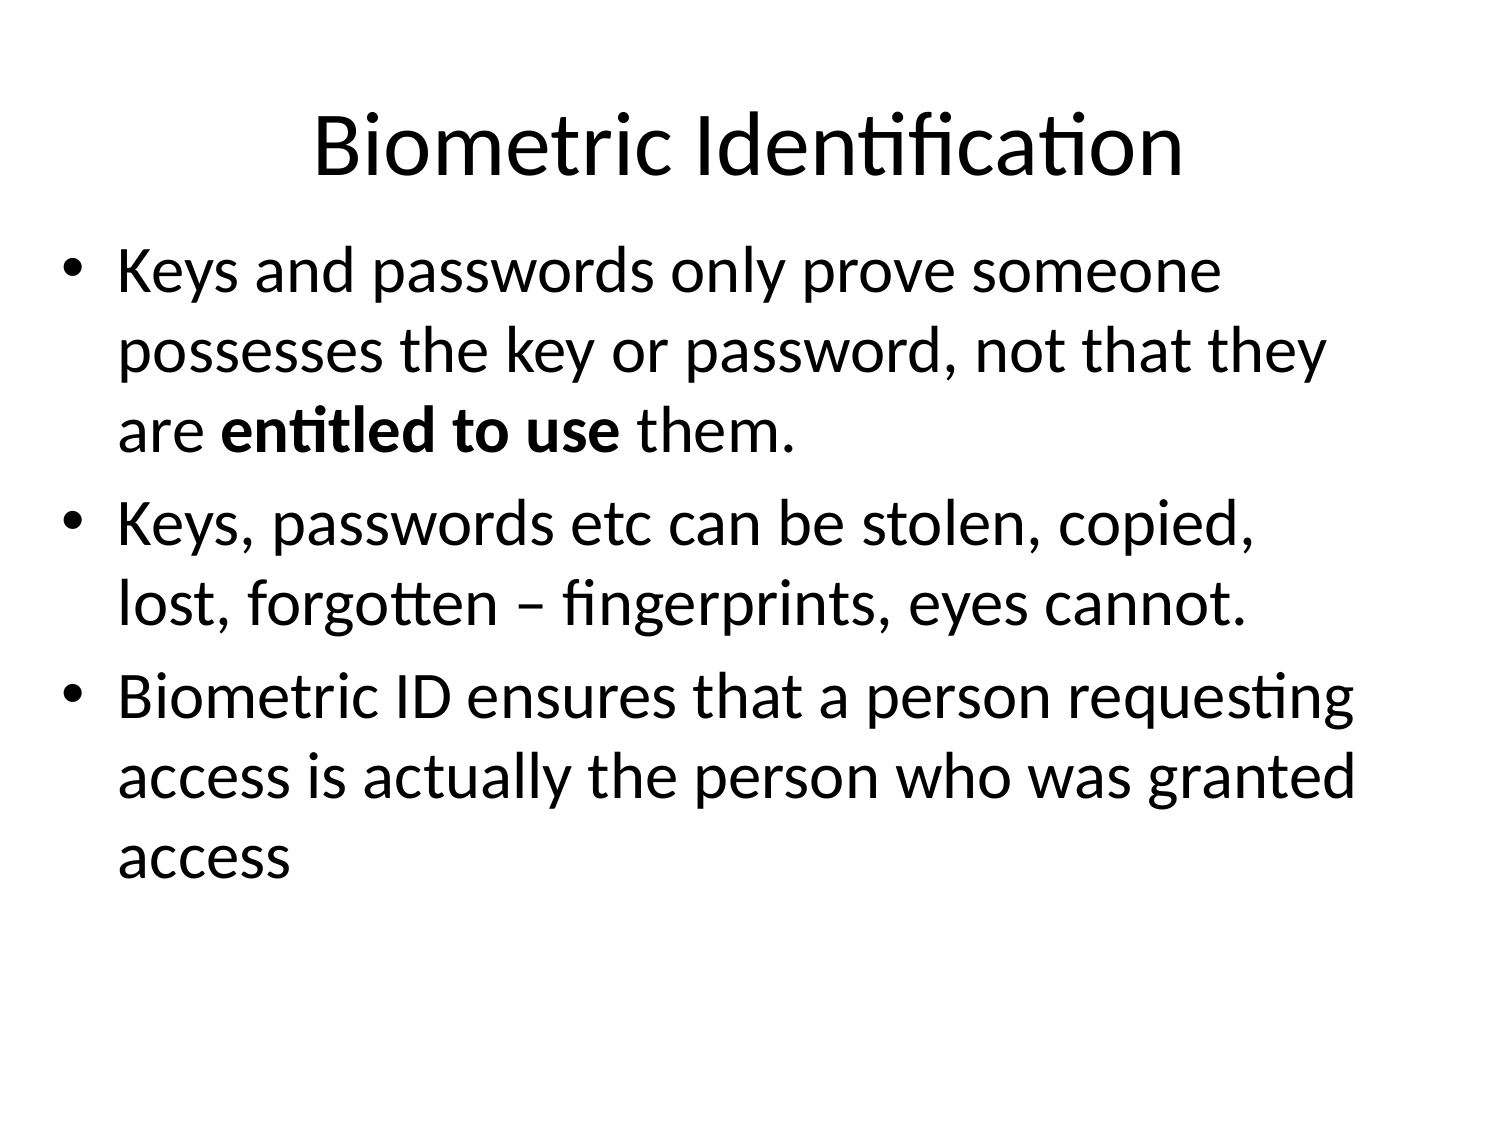

# Biometric Identification
Keys and passwords only prove someone possesses the key or password, not that they are entitled to use them.
Keys, passwords etc can be stolen, copied, lost, forgotten – fingerprints, eyes cannot.
Biometric ID ensures that a person requesting access is actually the person who was granted access